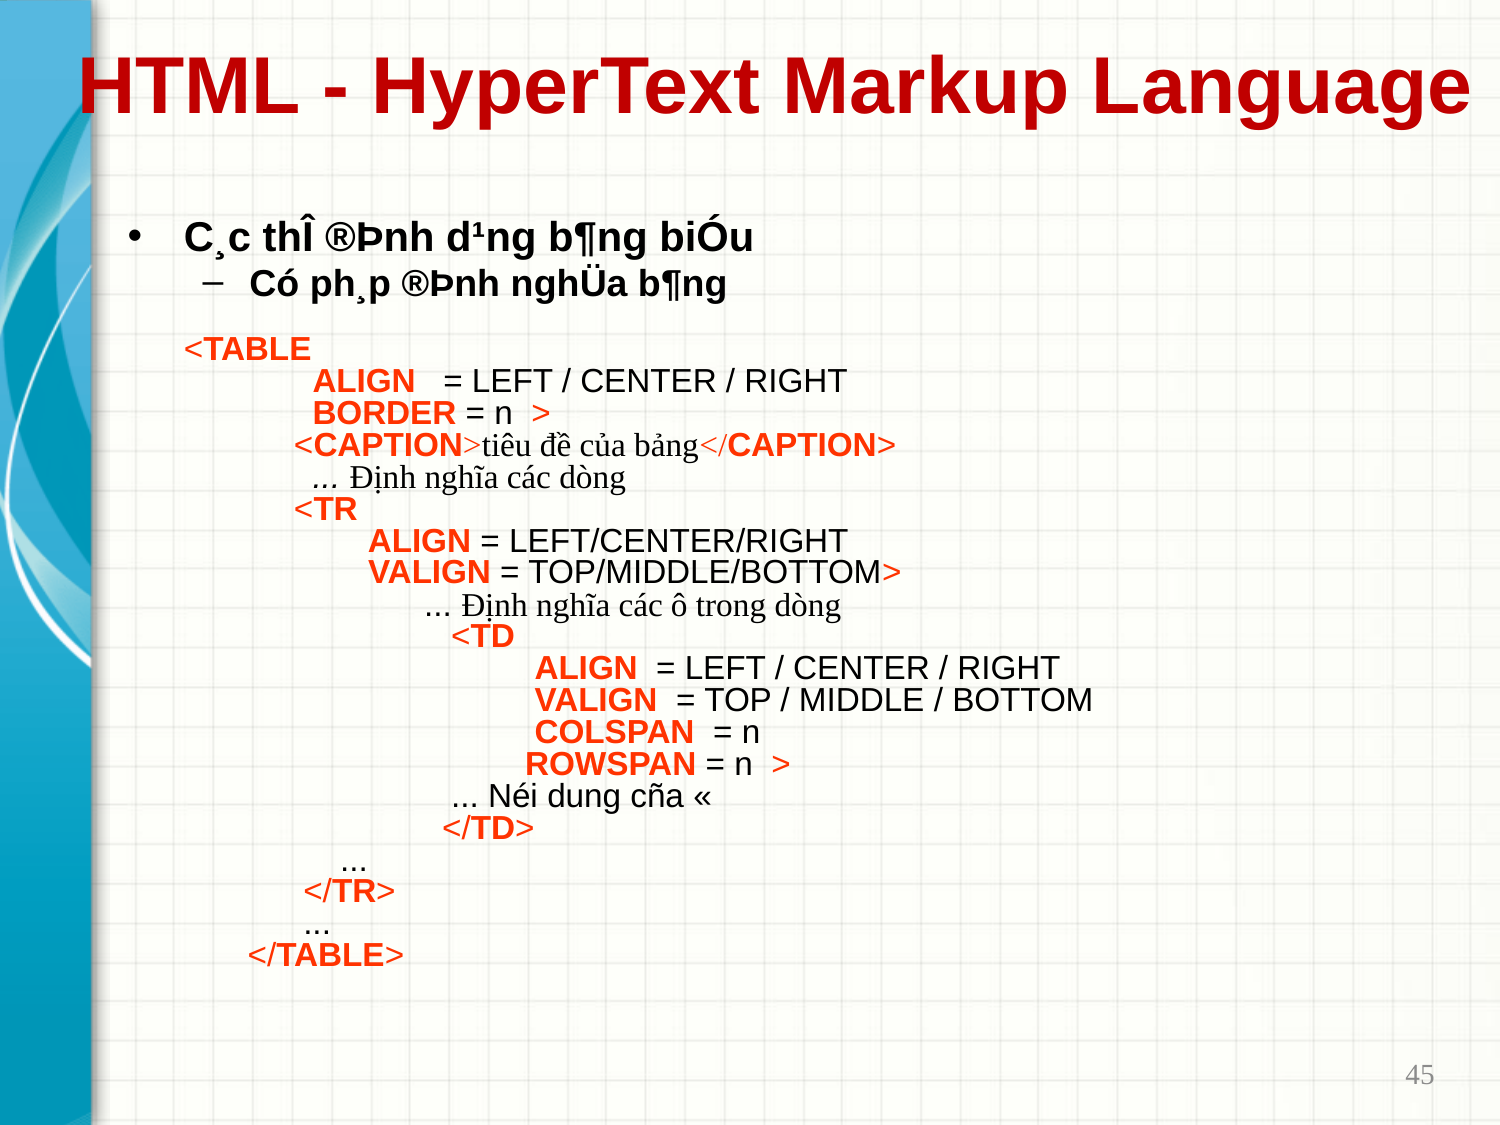

# HTML - HyperText Markup Language
C¸c thÎ ®Þnh d¹ng b¶ng biÓu
Có ph¸p ®Þnh nghÜa b¶ng

	<TABLE
                    ALIGN   = LEFT / CENTER / RIGHT
                    BORDER = n  >
                  <CAPTION>tiêu đề của bảng</CAPTION>
                    ... Định nghĩa các dòng
                  <TR
                          ALIGN = LEFT/CENTER/RIGHT
                          VALIGN = TOP/MIDDLE/BOTTOM>
	                          ... Định nghĩa các ô trong dòng
                                   <TD
                                            ALIGN  = LEFT / CENTER / RIGHT
                                            VALIGN  = TOP / MIDDLE / BOTTOM
                                            COLSPAN  = n
                                           ROWSPAN = n  >
                                   ... Néi dung cña «
                                  </TD>
                       ...
                   </TR>
                   ...
             </TABLE>

45